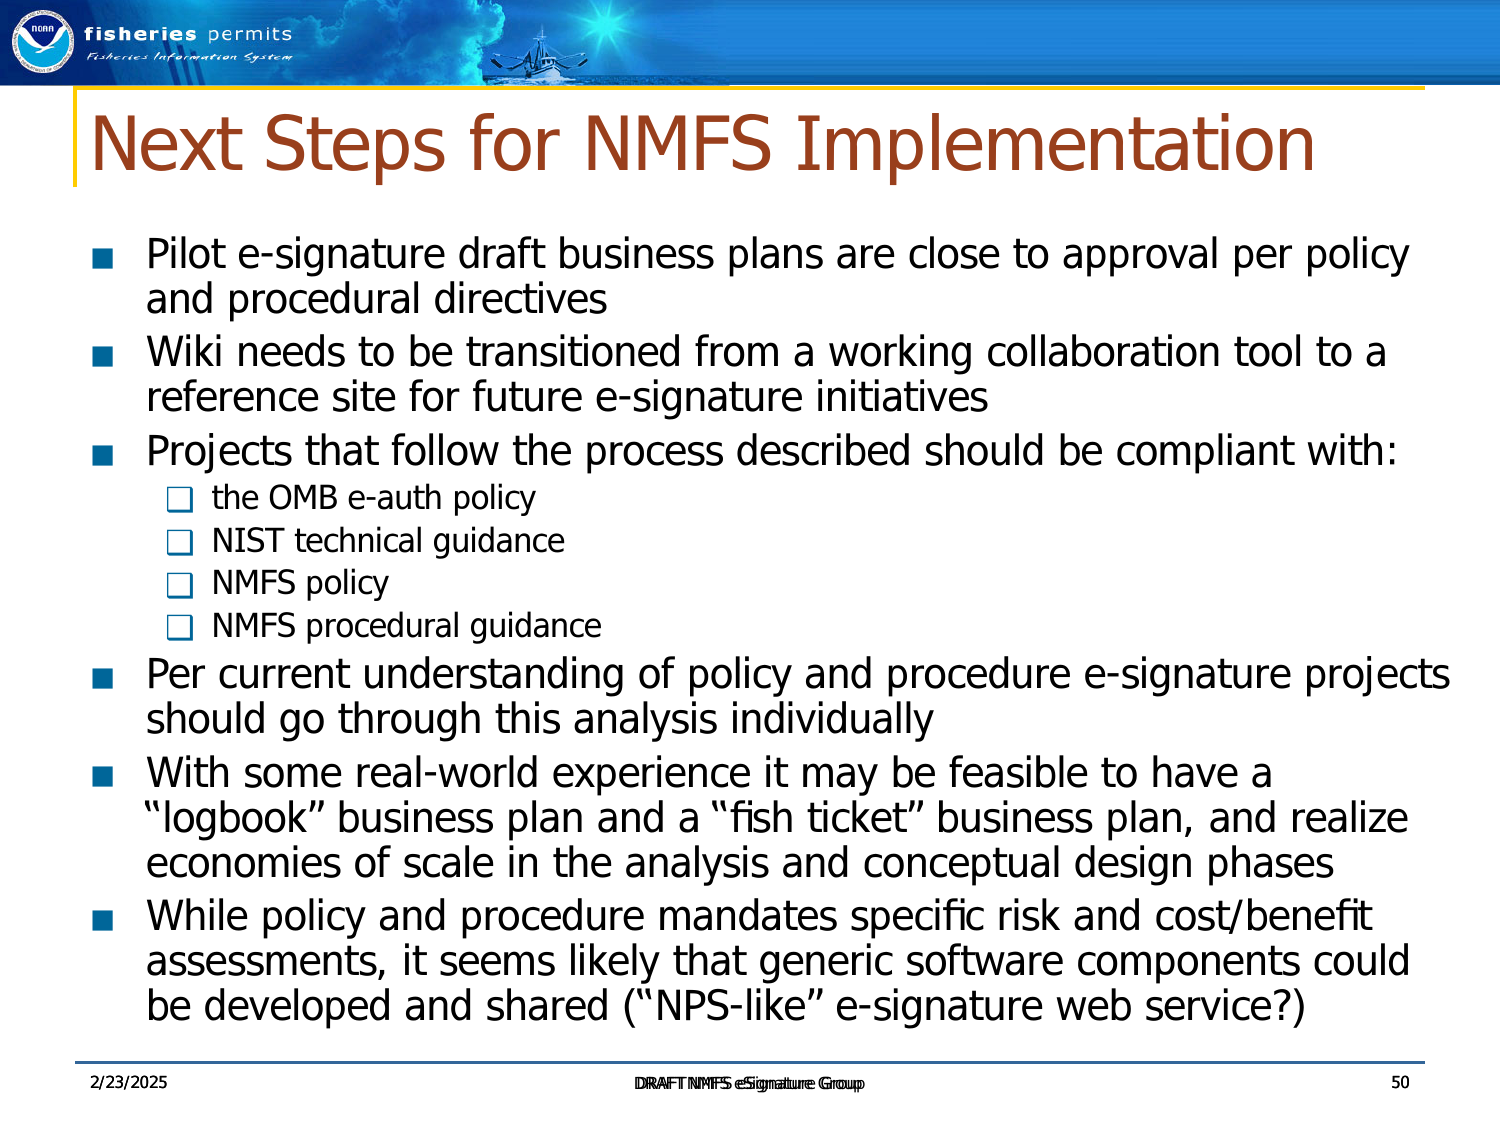

Next Steps for NMFS Implementation
Pilot e-signature draft business plans are close to approval per policy and procedural directives
Wiki needs to be transitioned from a working collaboration tool to a reference site for future e-signature initiatives
Projects that follow the process described should be compliant with:
the OMB e-auth policy
NIST technical guidance
NMFS policy
NMFS procedural guidance
Per current understanding of policy and procedure e-signature projects should go through this analysis individually
With some real-world experience it may be feasible to have a “logbook” business plan and a “fish ticket” business plan, and realize economies of scale in the analysis and conceptual design phases
While policy and procedure mandates specific risk and cost/benefit assessments, it seems likely that generic software components could be developed and shared (“NPS-like” e-signature web service?)
2/23/2025
2/23/2025
DRAFT NMFS eSignature Group
DRAFTNMFS eSignature Group
50
50